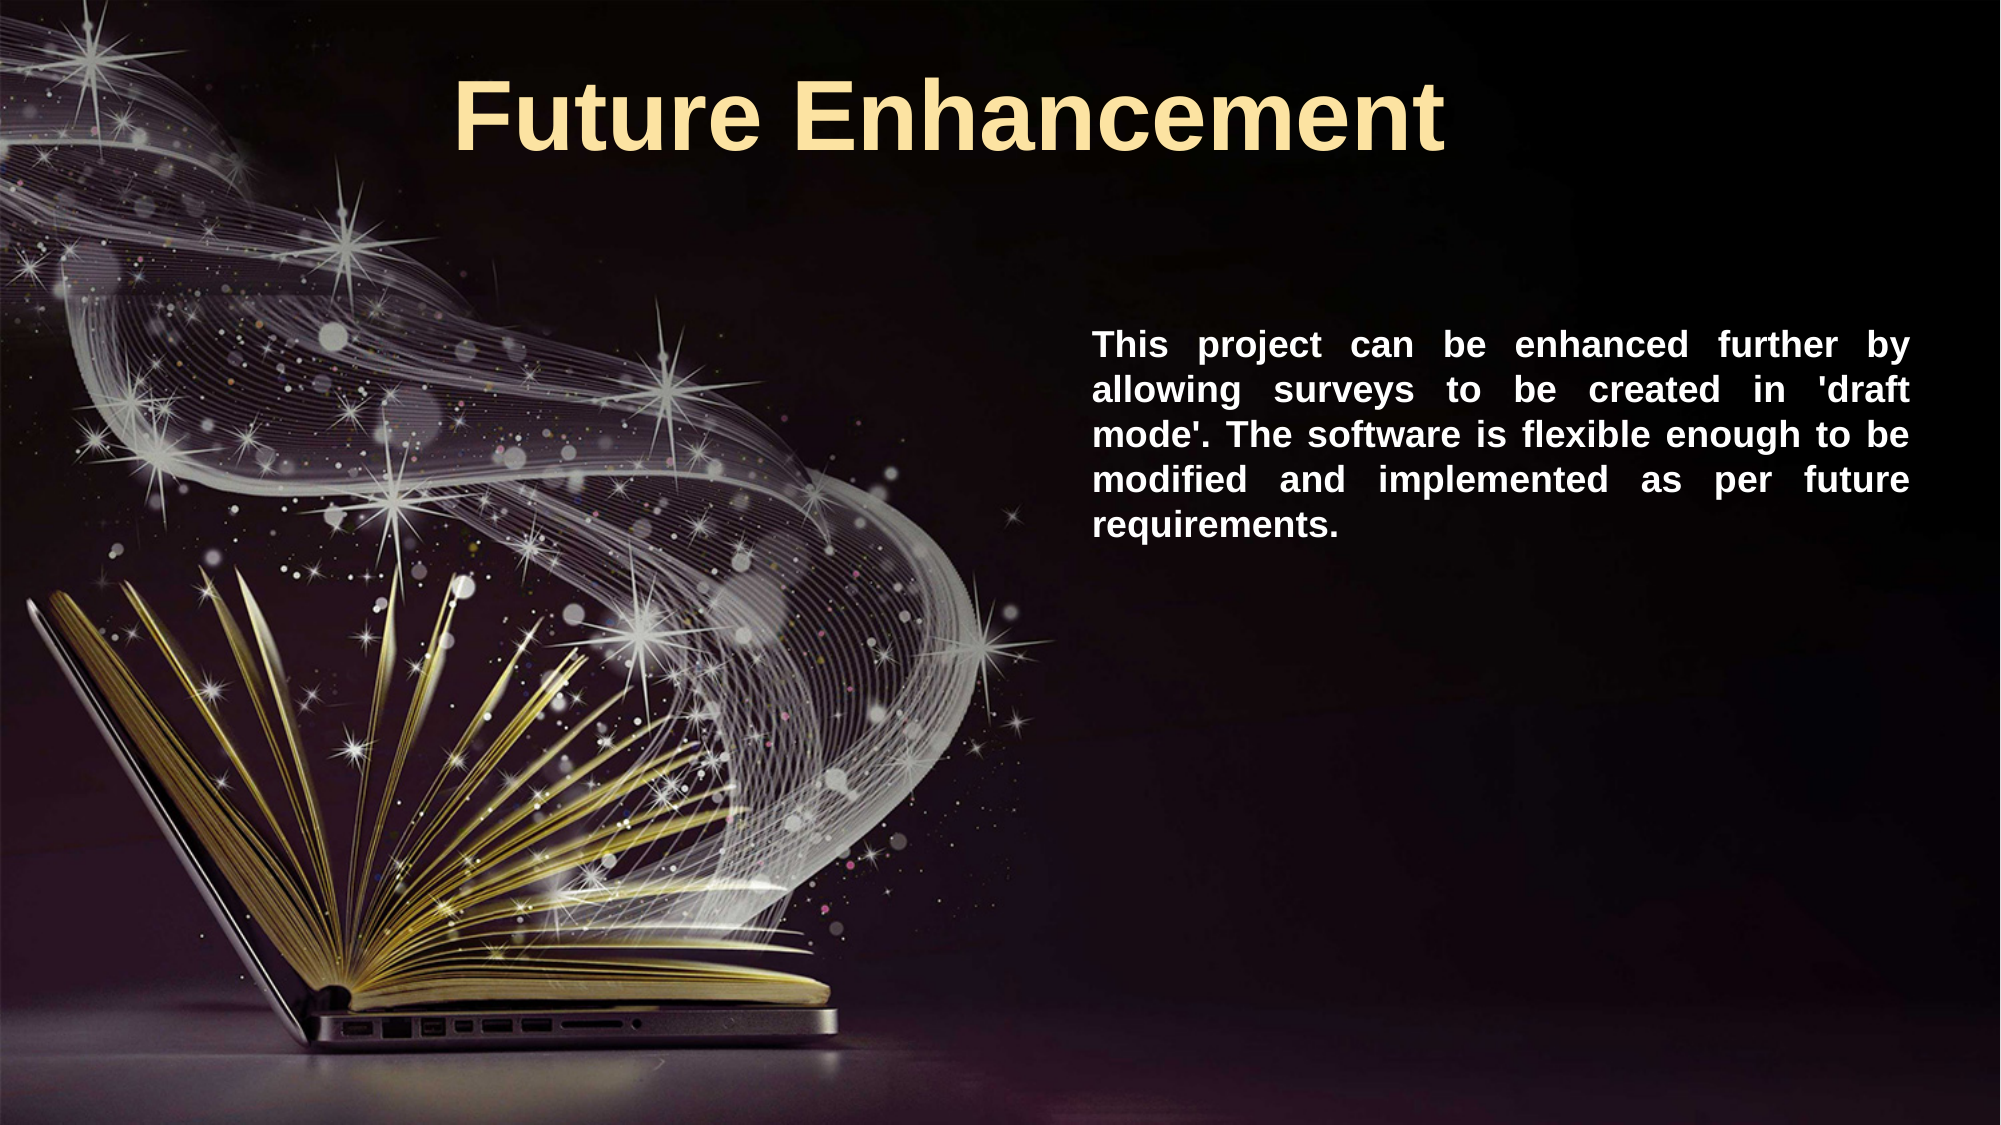

Future Enhancement
This project can be enhanced further by allowing surveys to be created in 'draft mode'. The software is flexible enough to be modified and implemented as per future requirements.